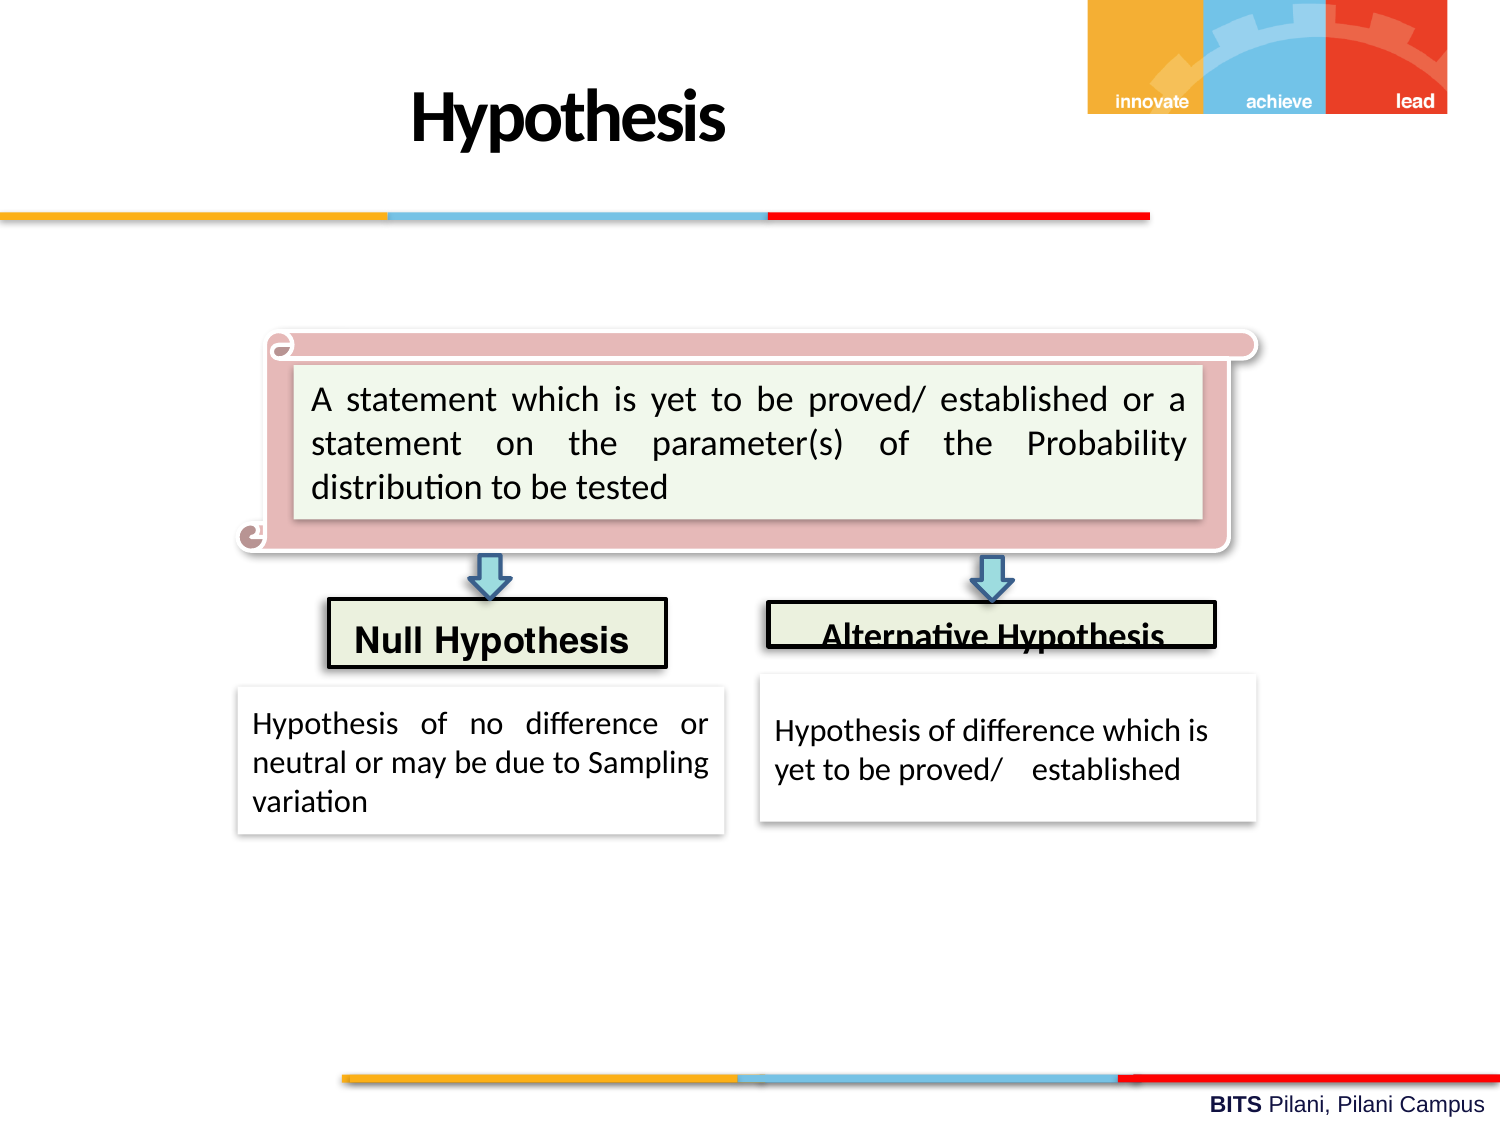

Hypothesis

A statement which is yet to be proved/ established or a statement on the parameter(s) of the Probability distribution to be tested

Null Hypothesis

Alternative Hypothesis
Hypothesis of difference which is yet to be proved/    established
Hypothesis of no difference or neutral or may be due to Sampling variation